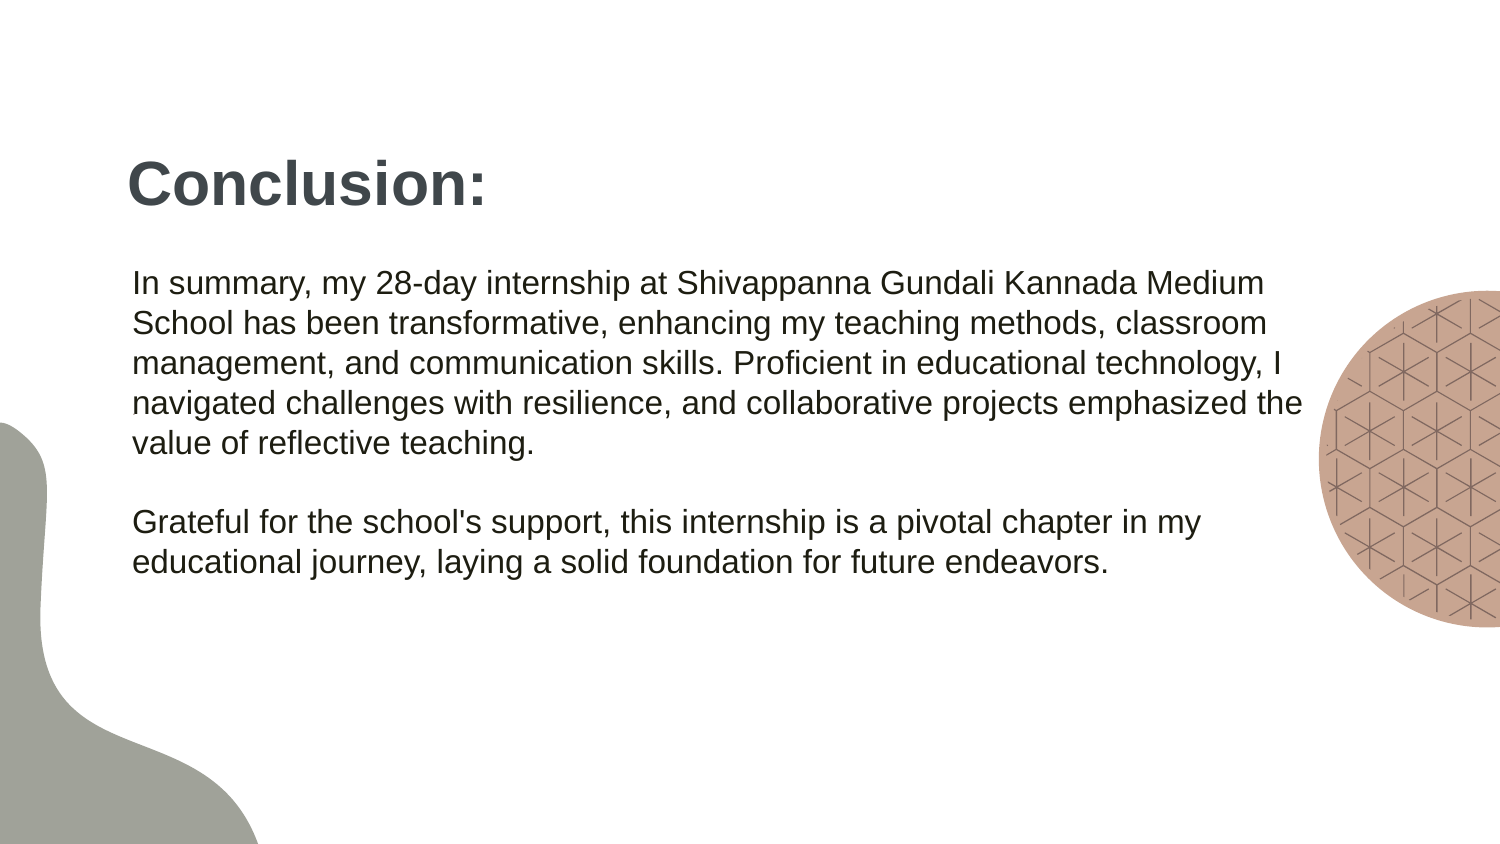

# Conclusion:
In summary, my 28-day internship at Shivappanna Gundali Kannada Medium School has been transformative, enhancing my teaching methods, classroom management, and communication skills. Proficient in educational technology, I navigated challenges with resilience, and collaborative projects emphasized the value of reflective teaching.

Grateful for the school's support, this internship is a pivotal chapter in my educational journey, laying a solid foundation for future endeavors.